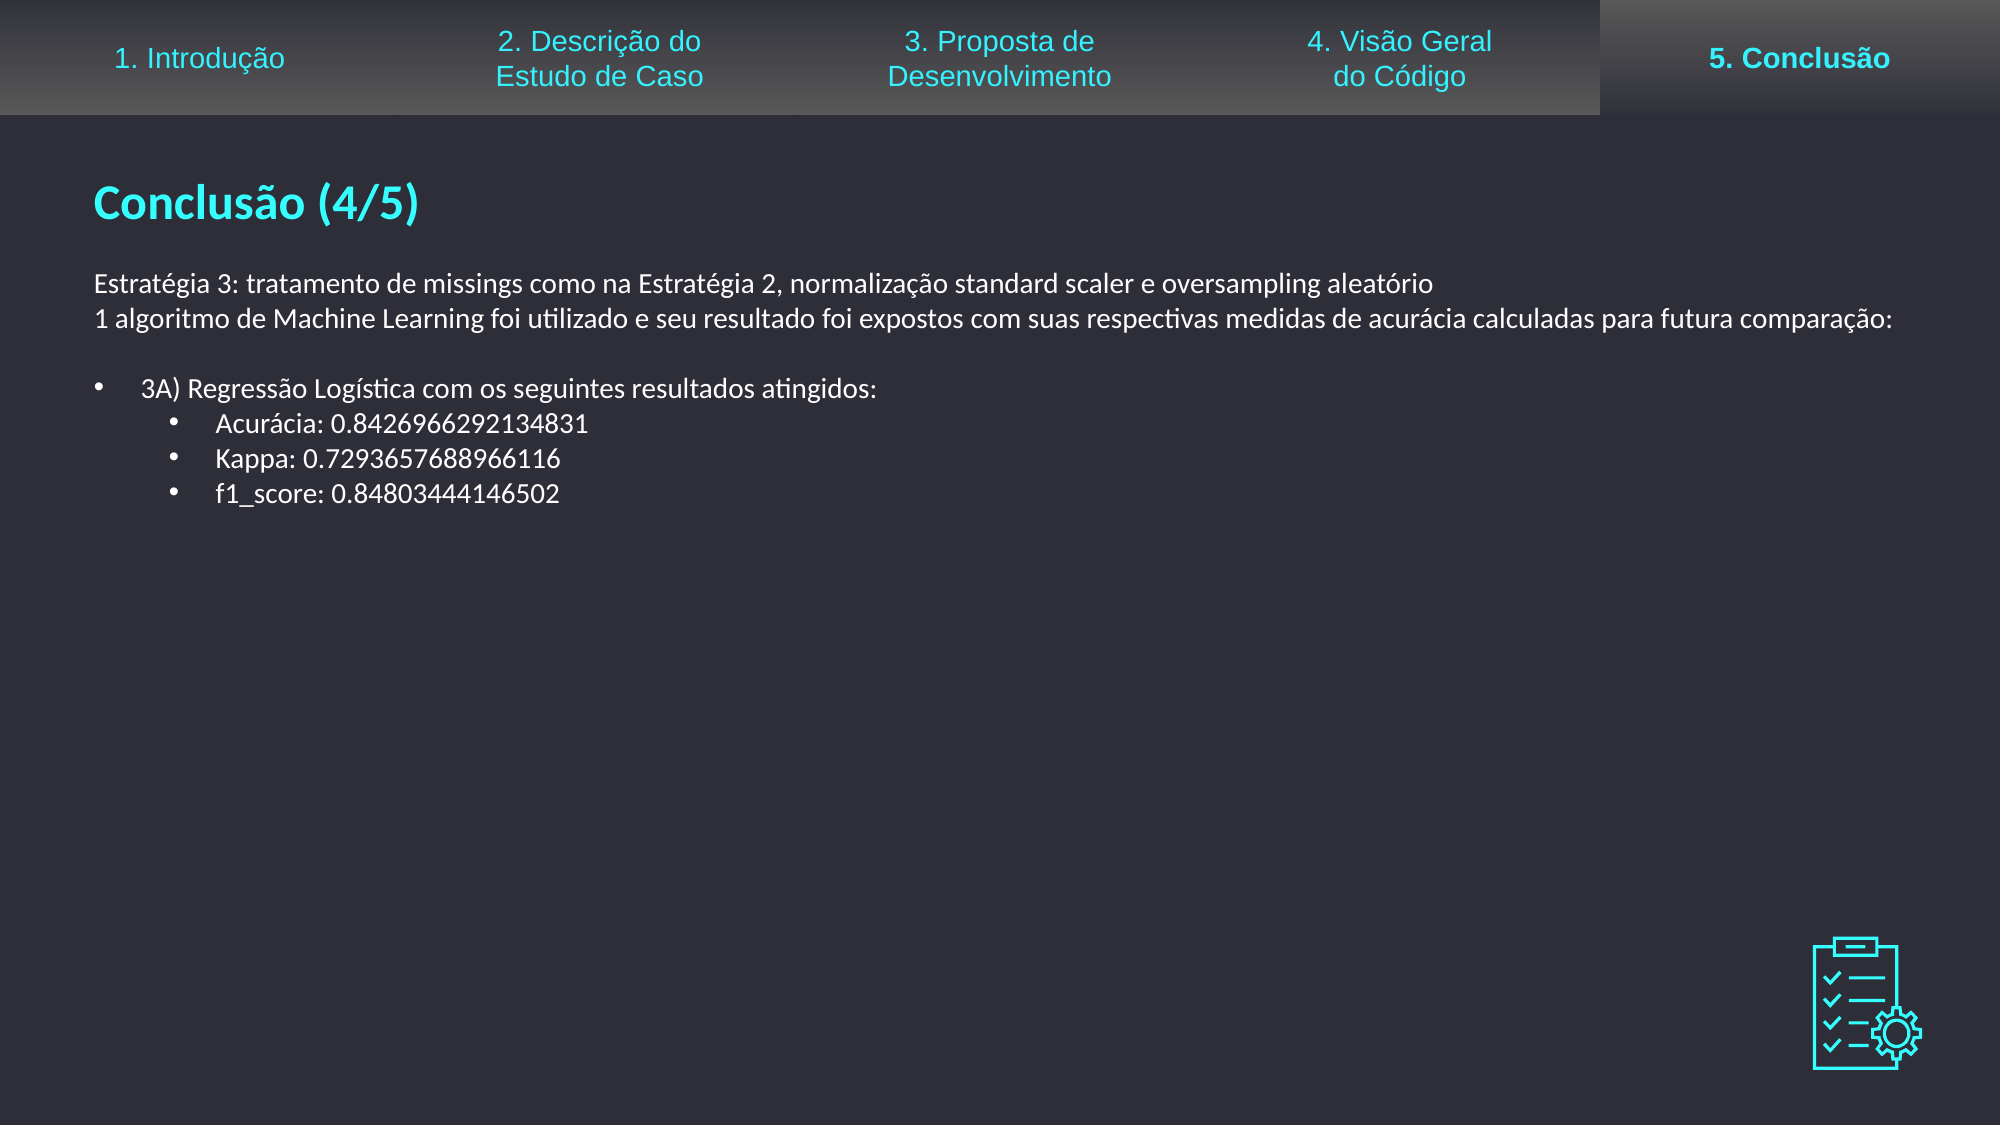

1. Introdução
2. Descrição do
Estudo de Caso
3. Proposta de
Desenvolvimento
4. Visão Geral
do Código
5. Conclusão
Conclusão (4/5)

Estratégia 3: tratamento de missings como na Estratégia 2, normalização standard scaler e oversampling aleatório
1 algoritmo de Machine Learning foi utilizado e seu resultado foi expostos com suas respectivas medidas de acurácia calculadas para futura comparação:

3A) Regressão Logística com os seguintes resultados atingidos:
Acurácia: 0.8426966292134831
Kappa: 0.7293657688966116
f1_score: 0.84803444146502